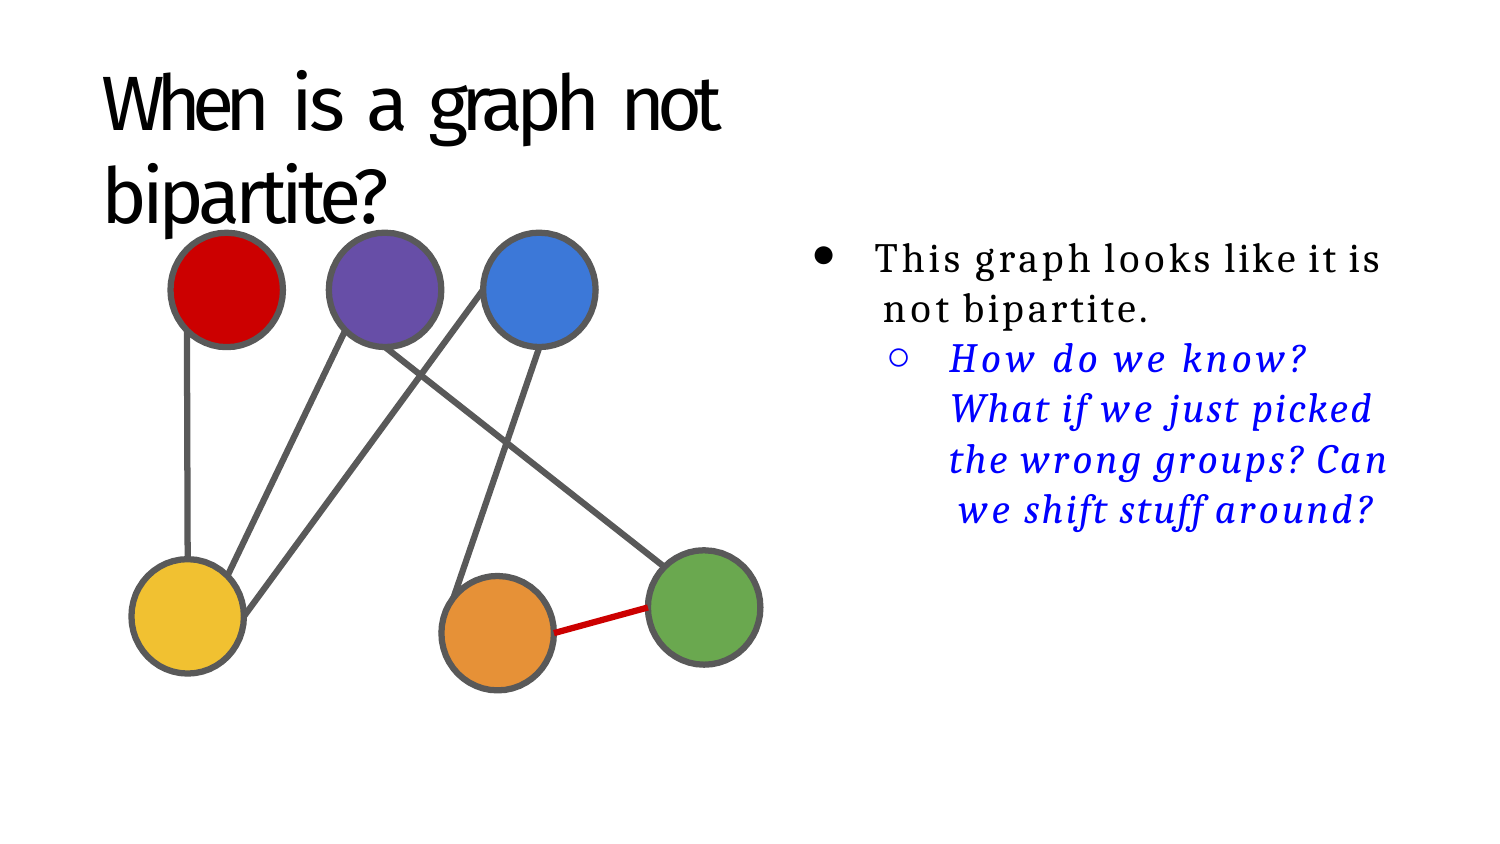

# When is a graph not bipartite?
This graph looks like it is  not bipartite.
How do we know?  What if we just picked  the wrong groups? Can  we shift stuff around?